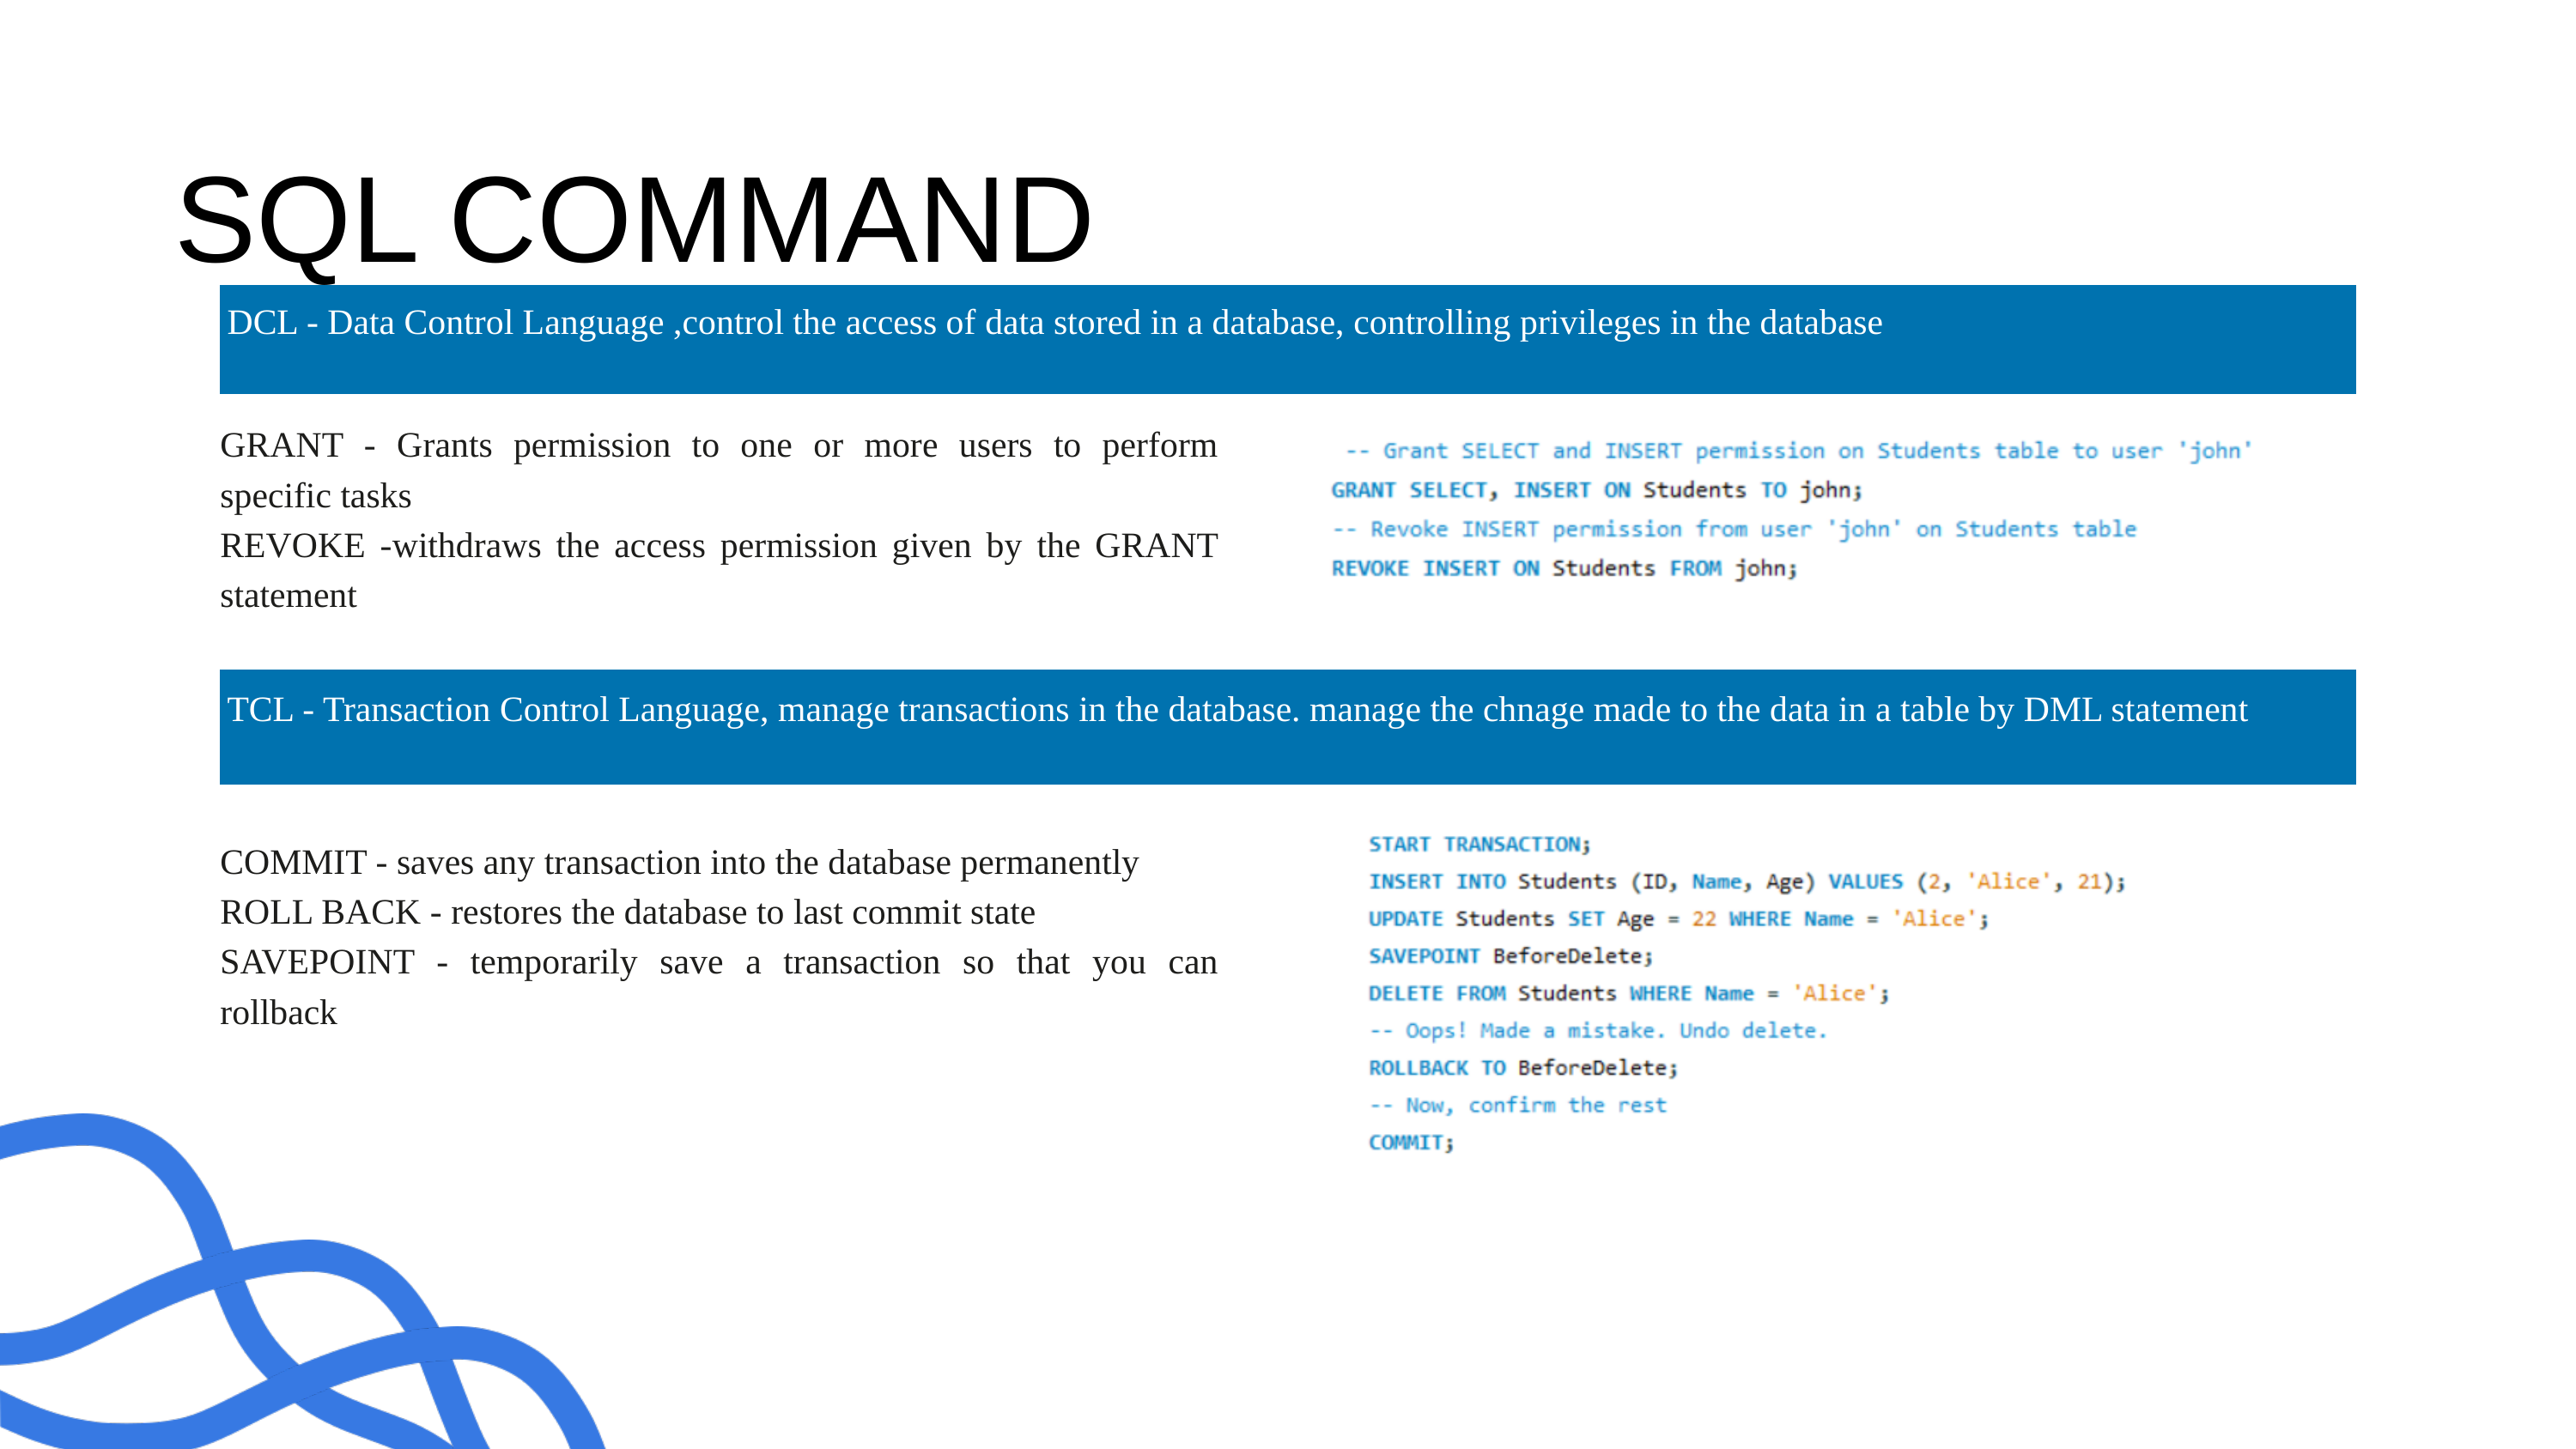

SQL COMMAND

DCL - Data Control Language ,control the access of data stored in a database, controlling privileges in the database
GRANT - Grants permission to one or more users to perform specific tasks
REVOKE -withdraws the access permission given by the GRANT statement

TCL - Transaction Control Language, manage transactions in the database. manage the chnage made to the data in a table by DML statement

COMMIT - saves any transaction into the database permanently
ROLL BACK - restores the database to last commit state
SAVEPOINT - temporarily save a transaction so that you can rollback